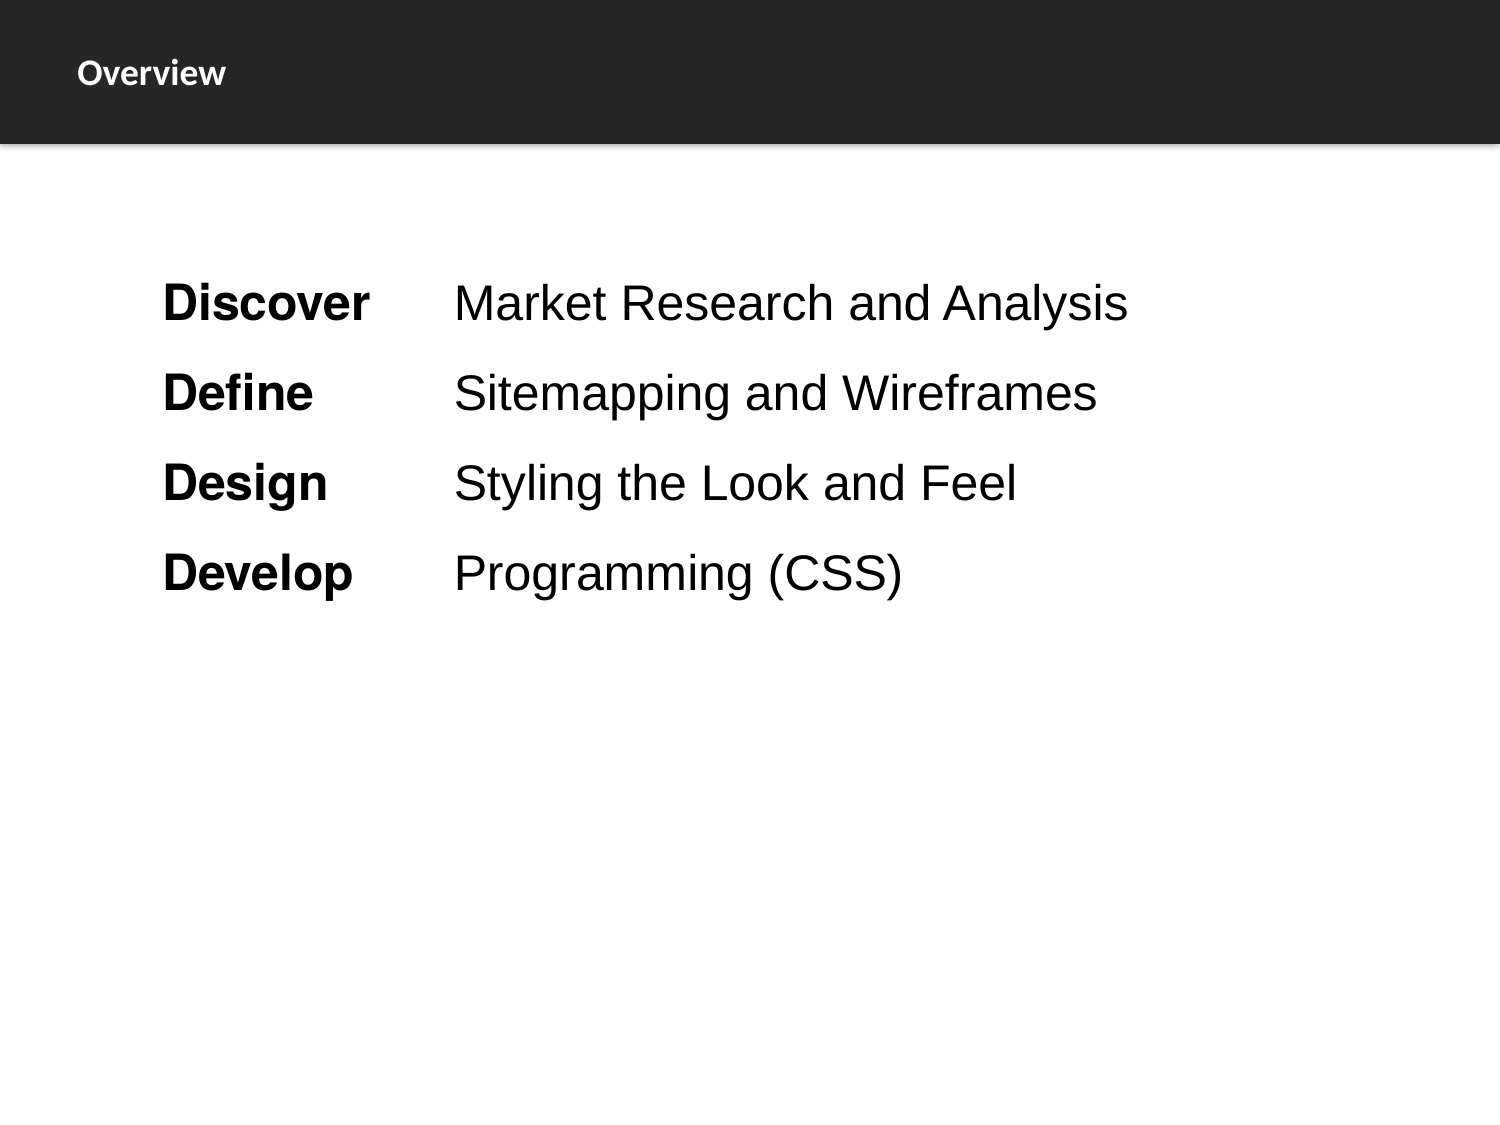

Overview
Discover
Define
Design
Develop
Market Research and Analysis
Sitemapping and Wireframes
Styling the Look and Feel
Programming (CSS)